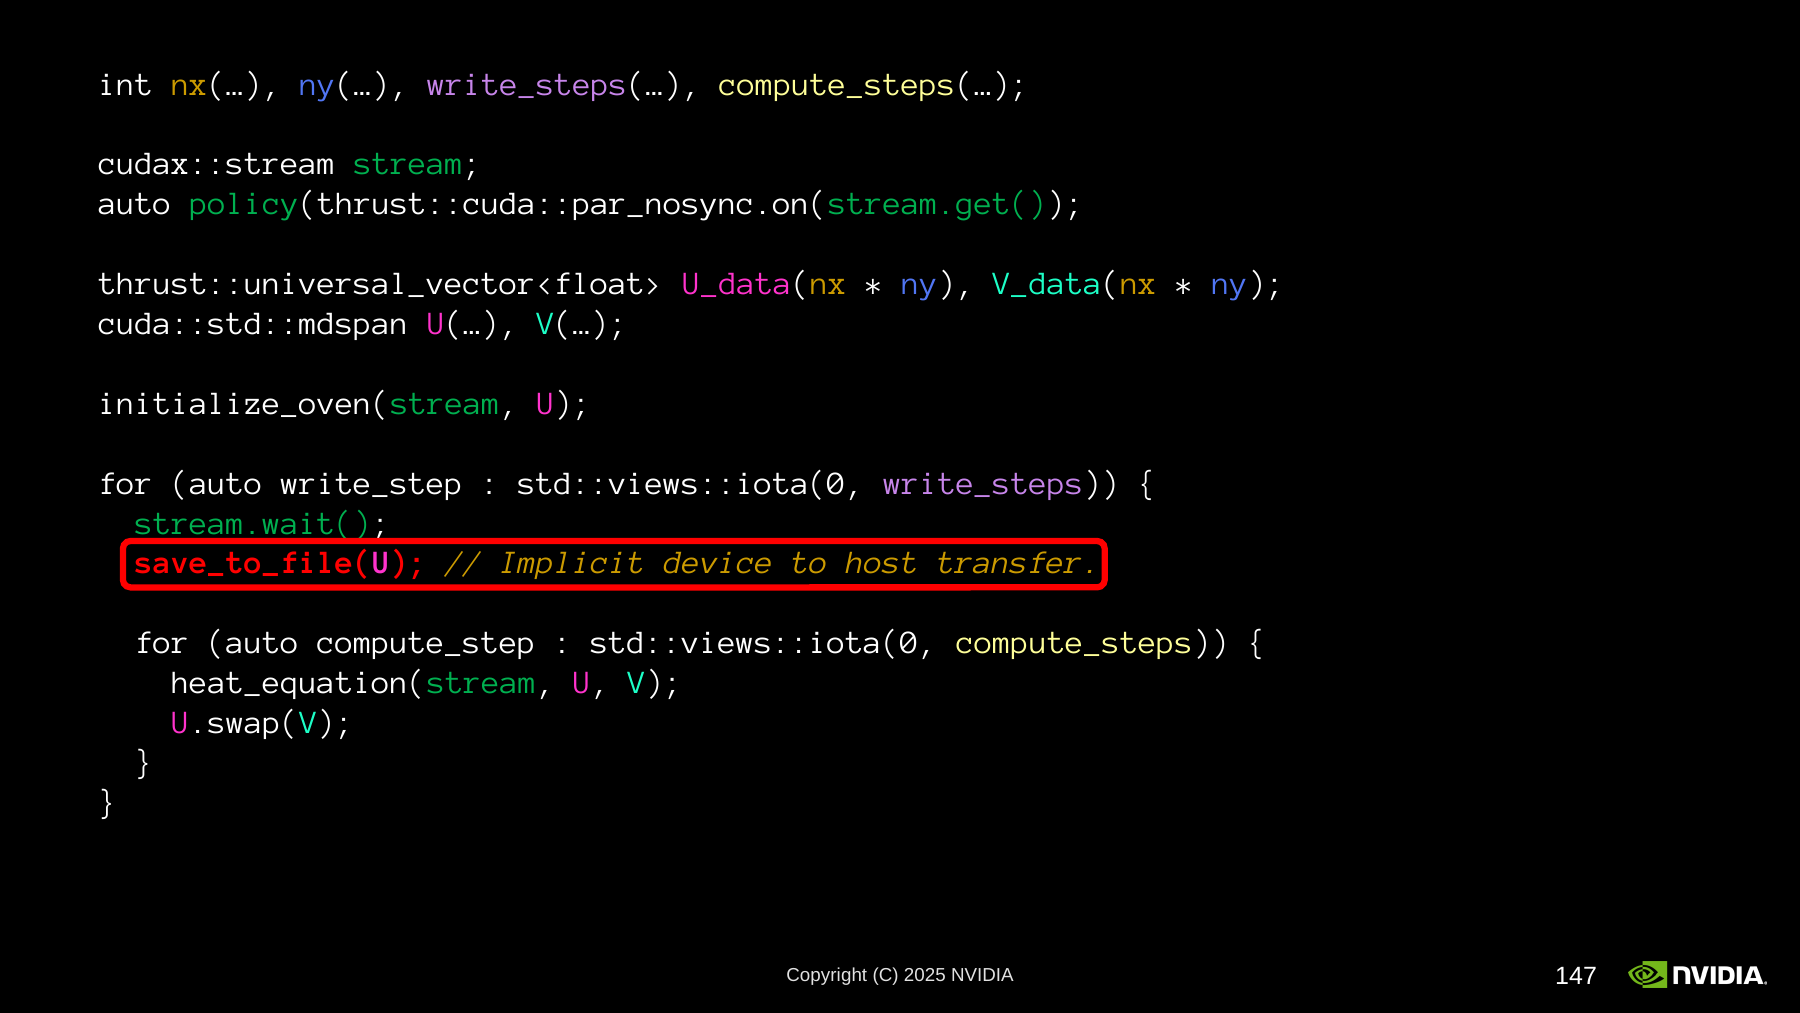

int nx(…), ny(…), write_steps(…), compute_steps(…);

cudax::stream stream;
auto policy(thrust::cuda::par_nosync.on(stream.get());

thrust::universal_vector<float> U_data(nx * ny), V_data(nx * ny);
cuda::std::mdspan U(…), V(…);

initialize_oven(stream, U);

for (auto write_step : std::views::iota(0, write_steps)) {
  stream.wait();
  save_to_file(U); // Implicit device to host transfer.

  for (auto compute_step : std::views::iota(0, compute_steps)) {
    heat_equation(stream, U, V);
    U.swap(V);
  }
}

Copyright (C) 2025 NVIDIA
147